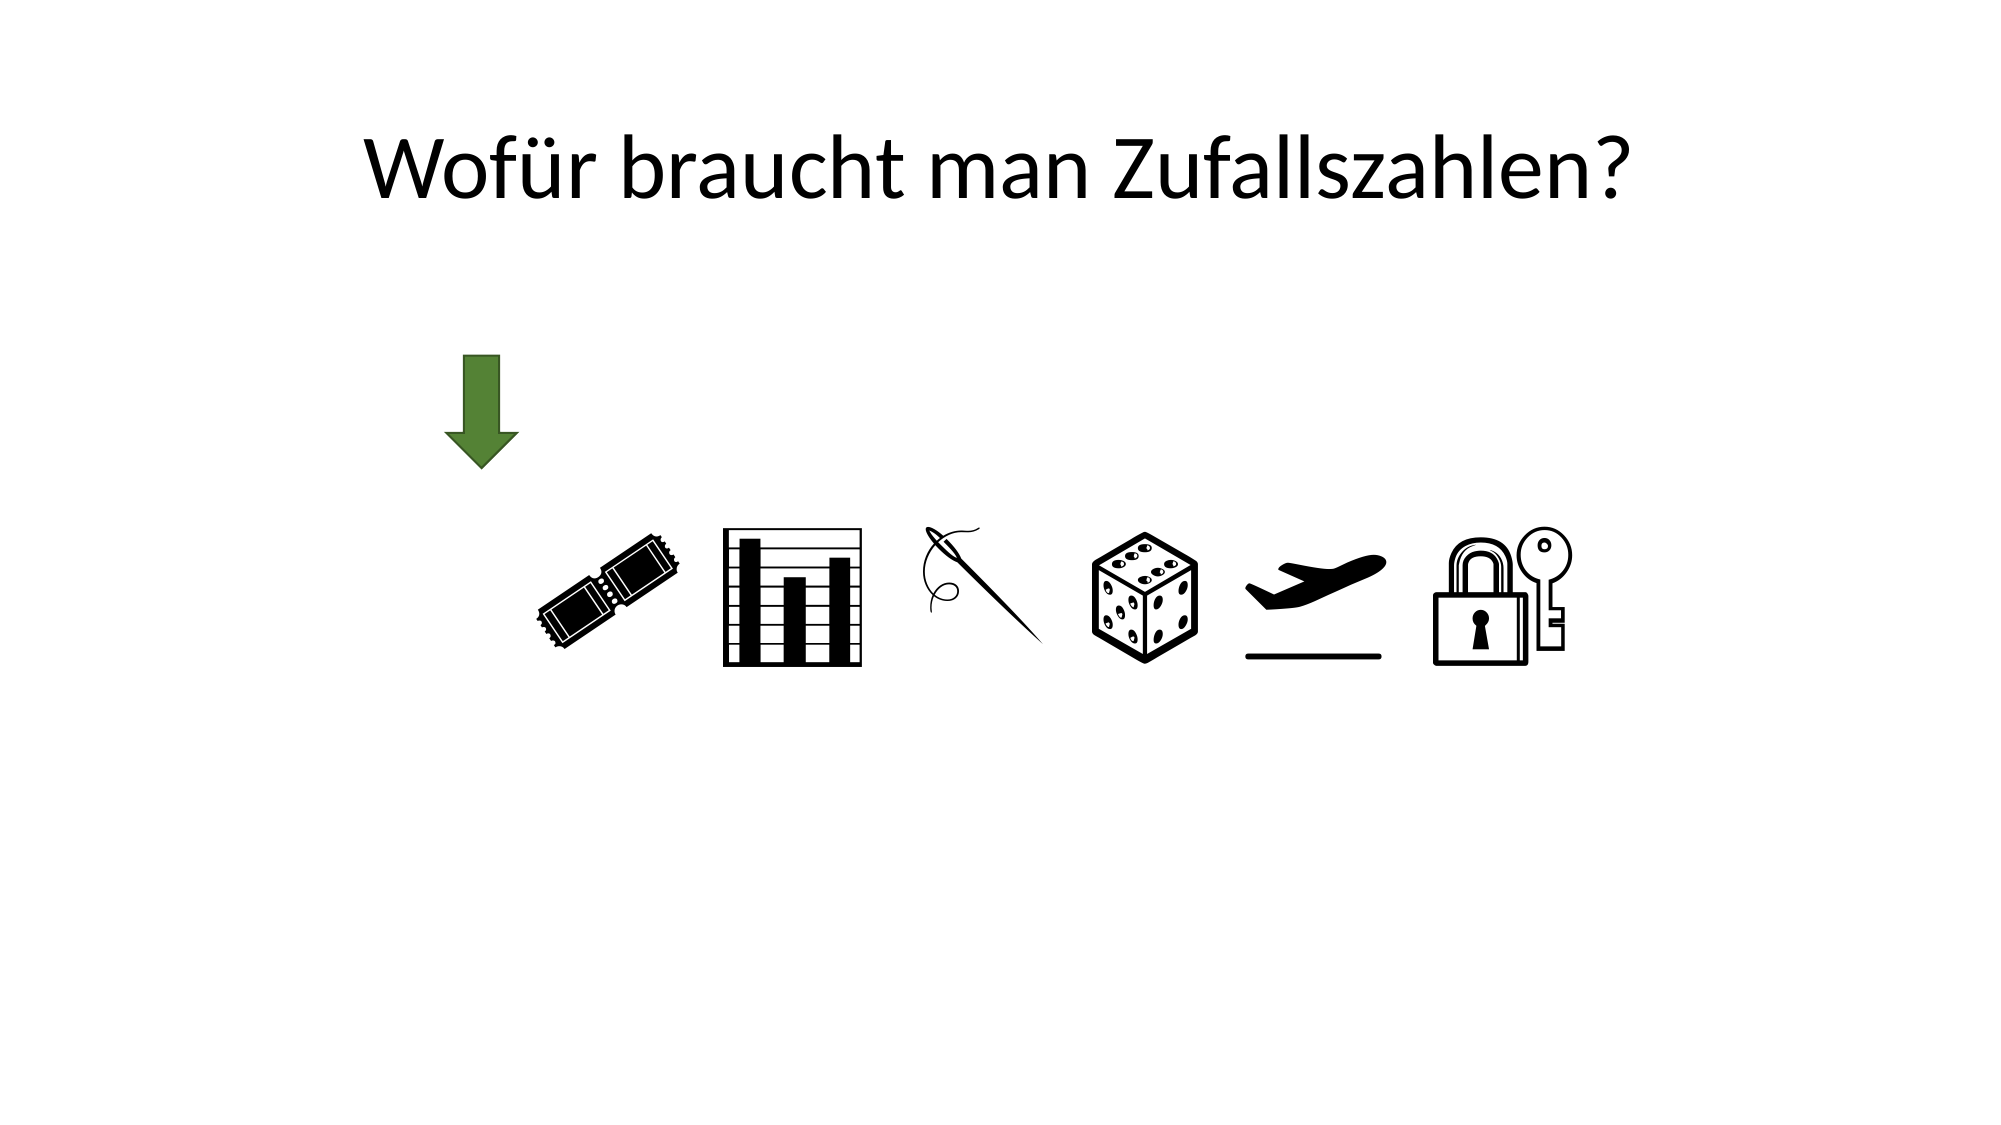

# Wofür braucht man Zufallszahlen?

🎟️ 📊 🪡 🎲 🛫 🔐